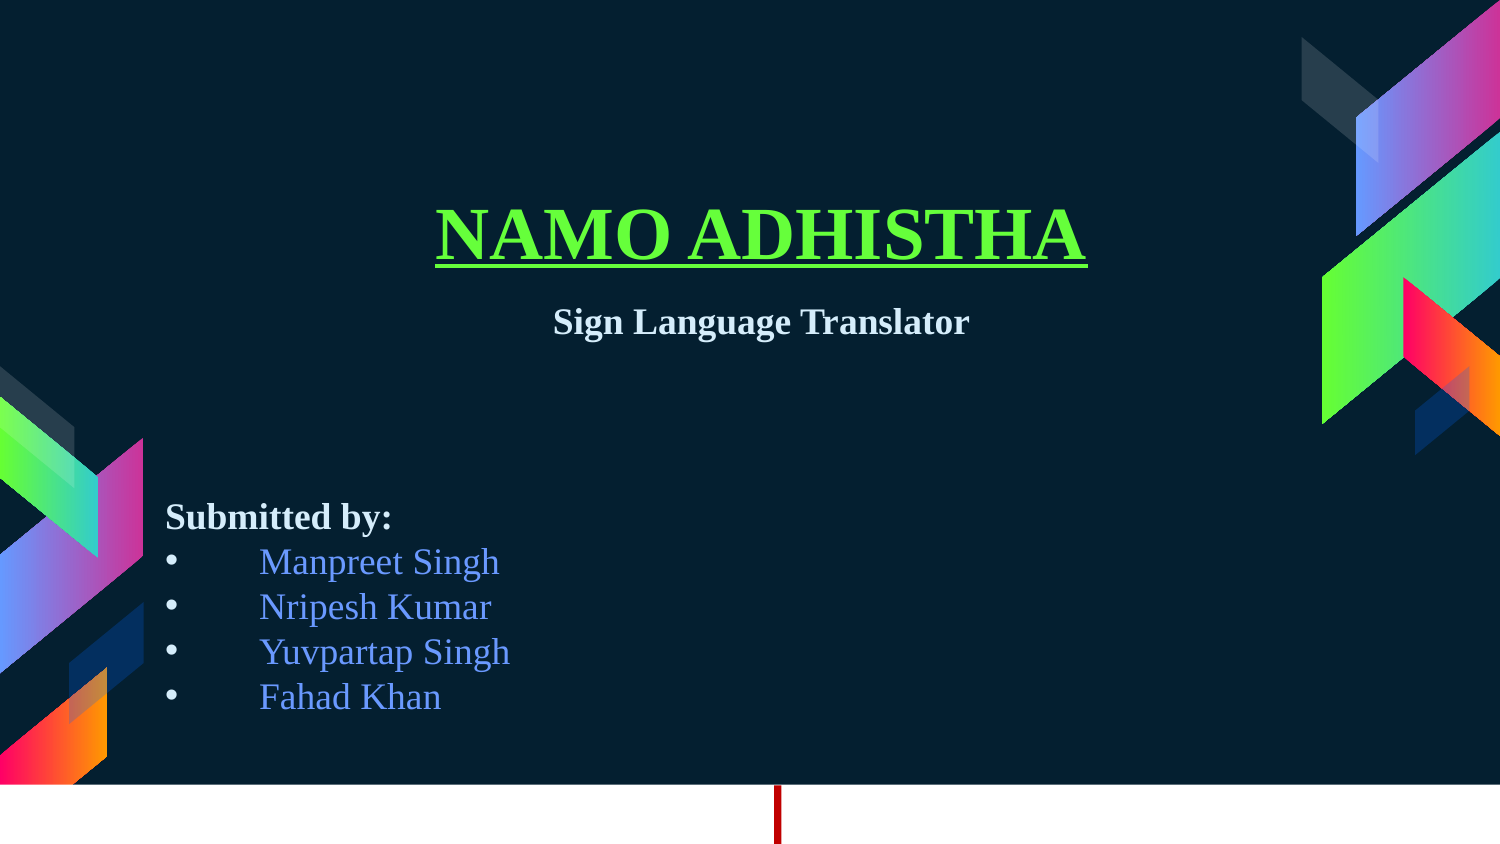

NAMO ADHISTHA
Sign Language Translator

Submitted by:
Manpreet Singh
Nripesh Kumar
Yuvpartap Singh
Fahad Khan

1